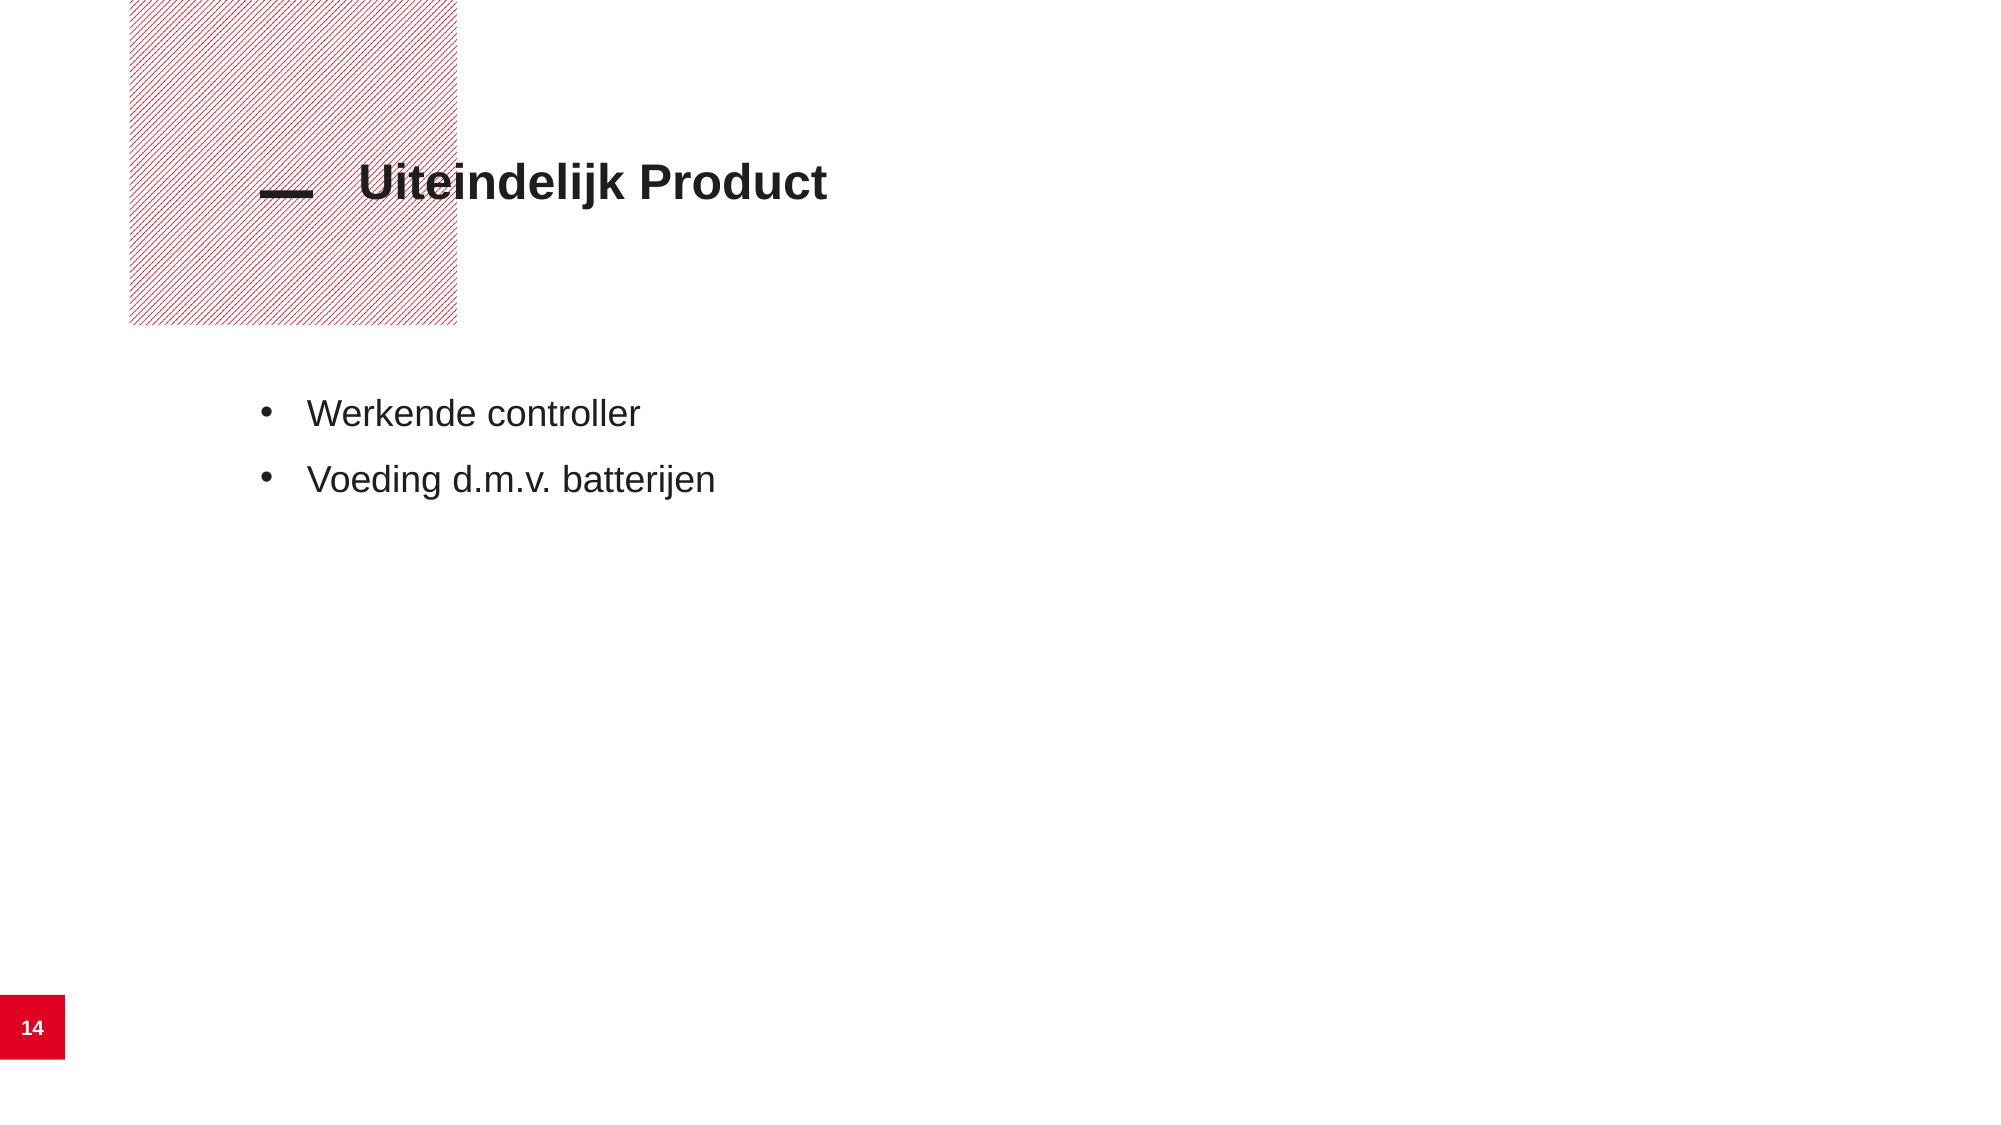

# Uiteindelijk Product

Werkende controller
Voeding d.m.v. batterijen